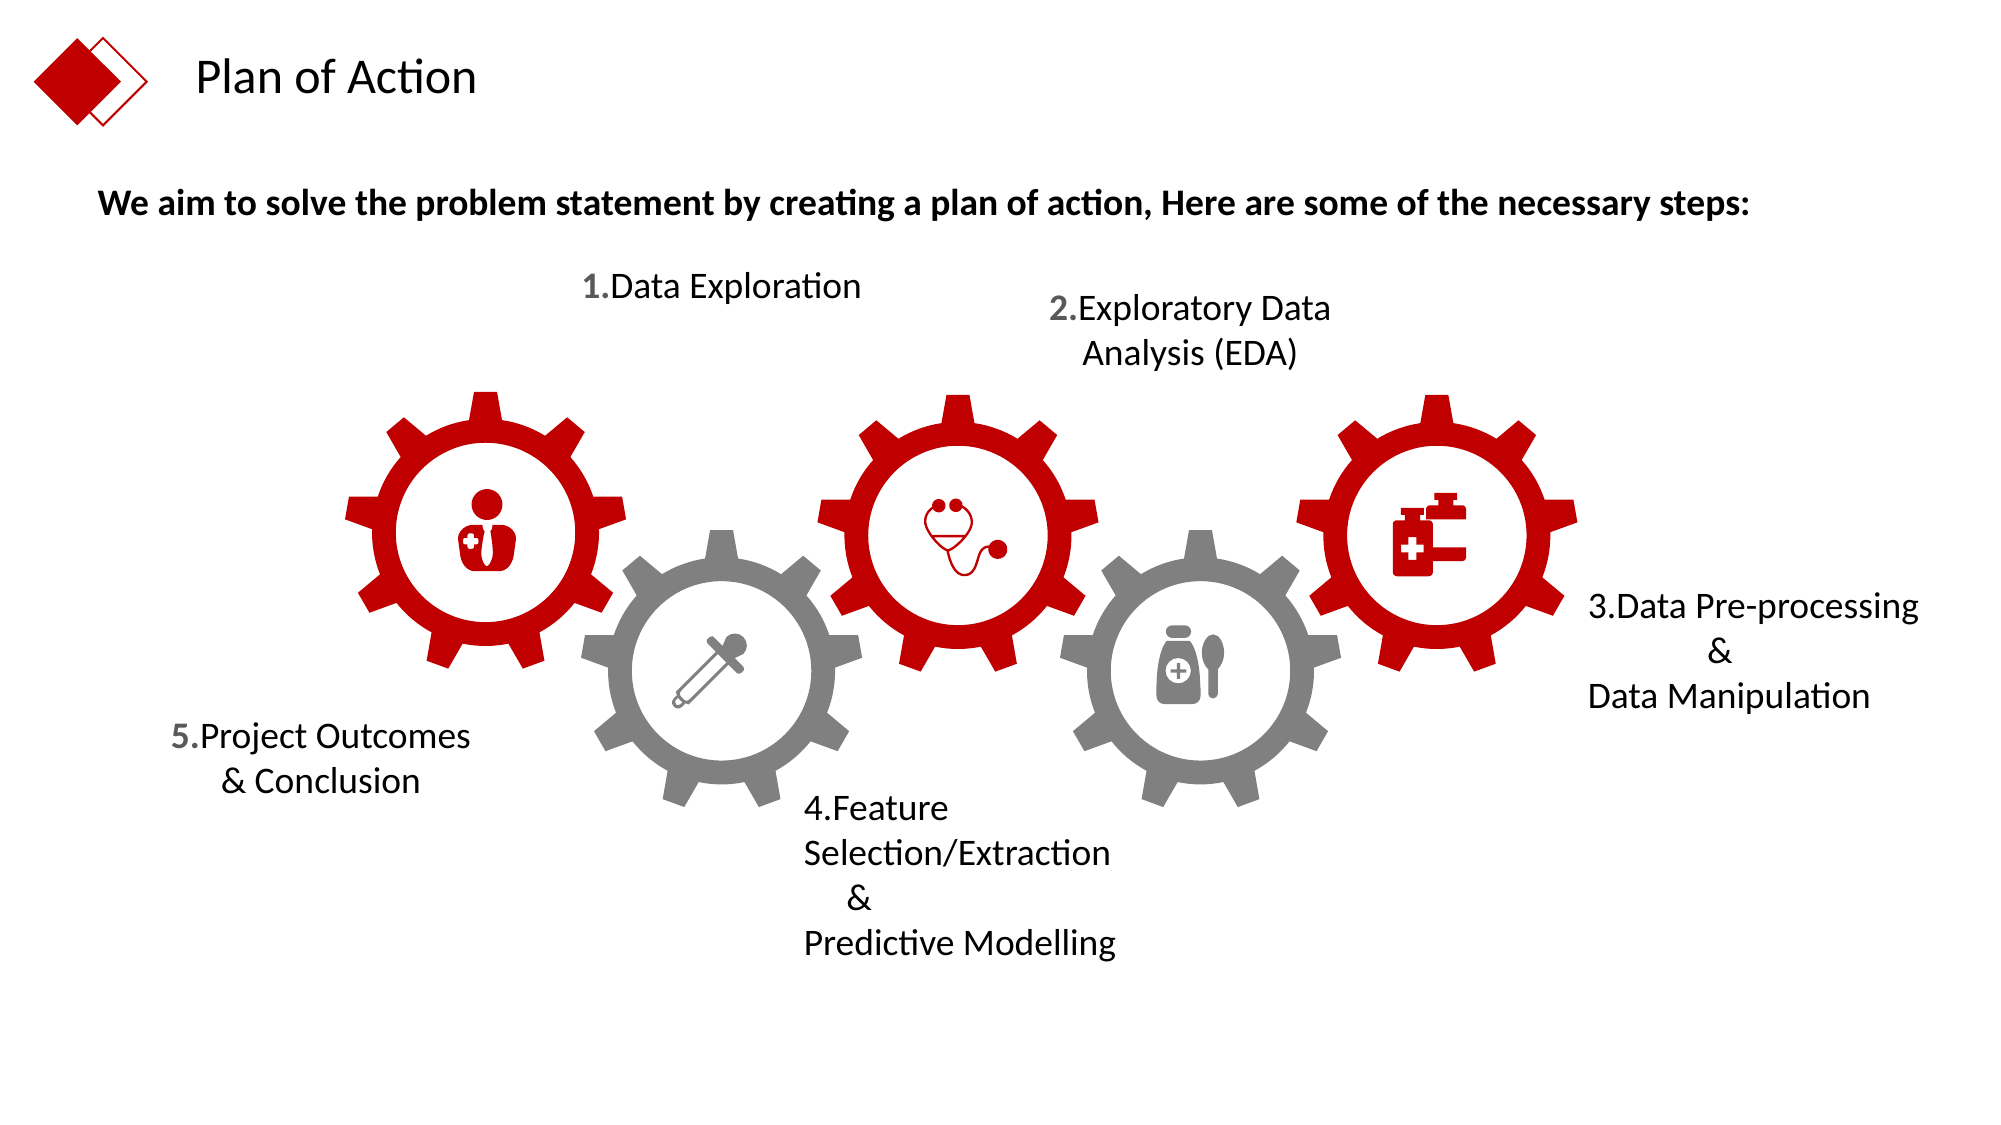

Plan of Action

We aim to solve the problem statement by creating a plan of action, Here are some of the necessary steps:
1.Data Exploration

2.Exploratory Data Analysis (EDA)

3.Data Pre-processing
              &
Data Manipulation

5.Project Outcomes & Conclusion

4.Feature Selection/Extraction
     &
Predictive Modelling